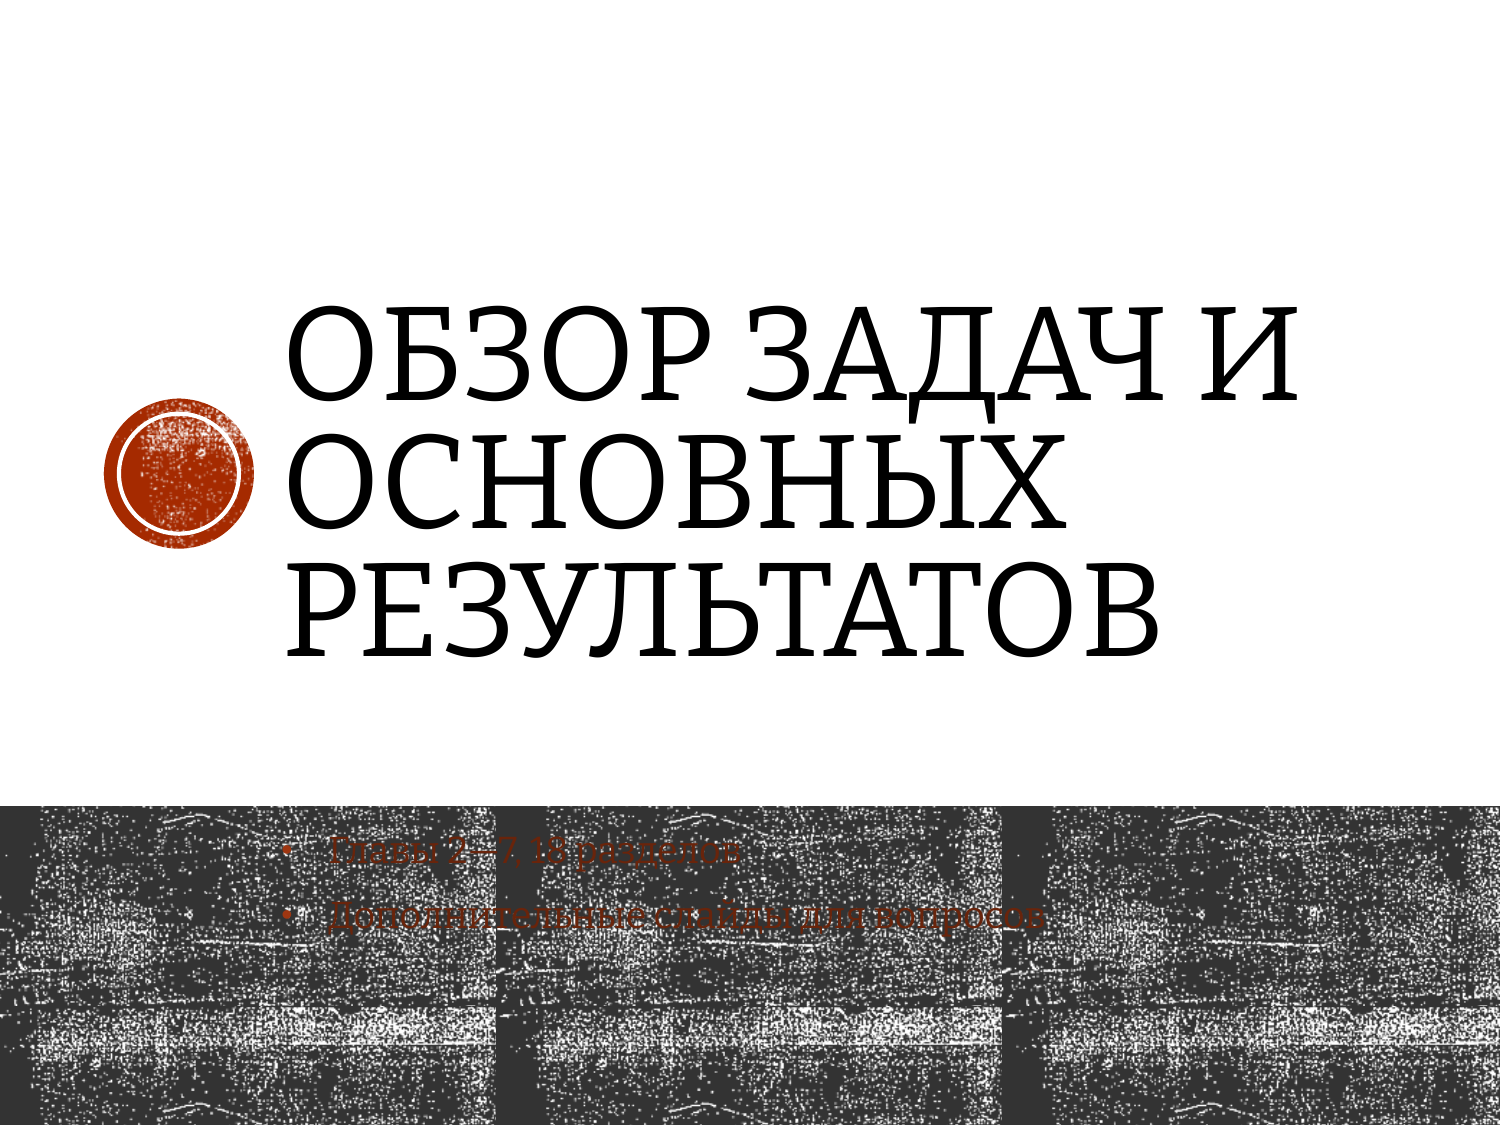

# Обзор задач и основных результатов
Главы 2—7, 18 разделов
Дополнительные слайды для вопросов